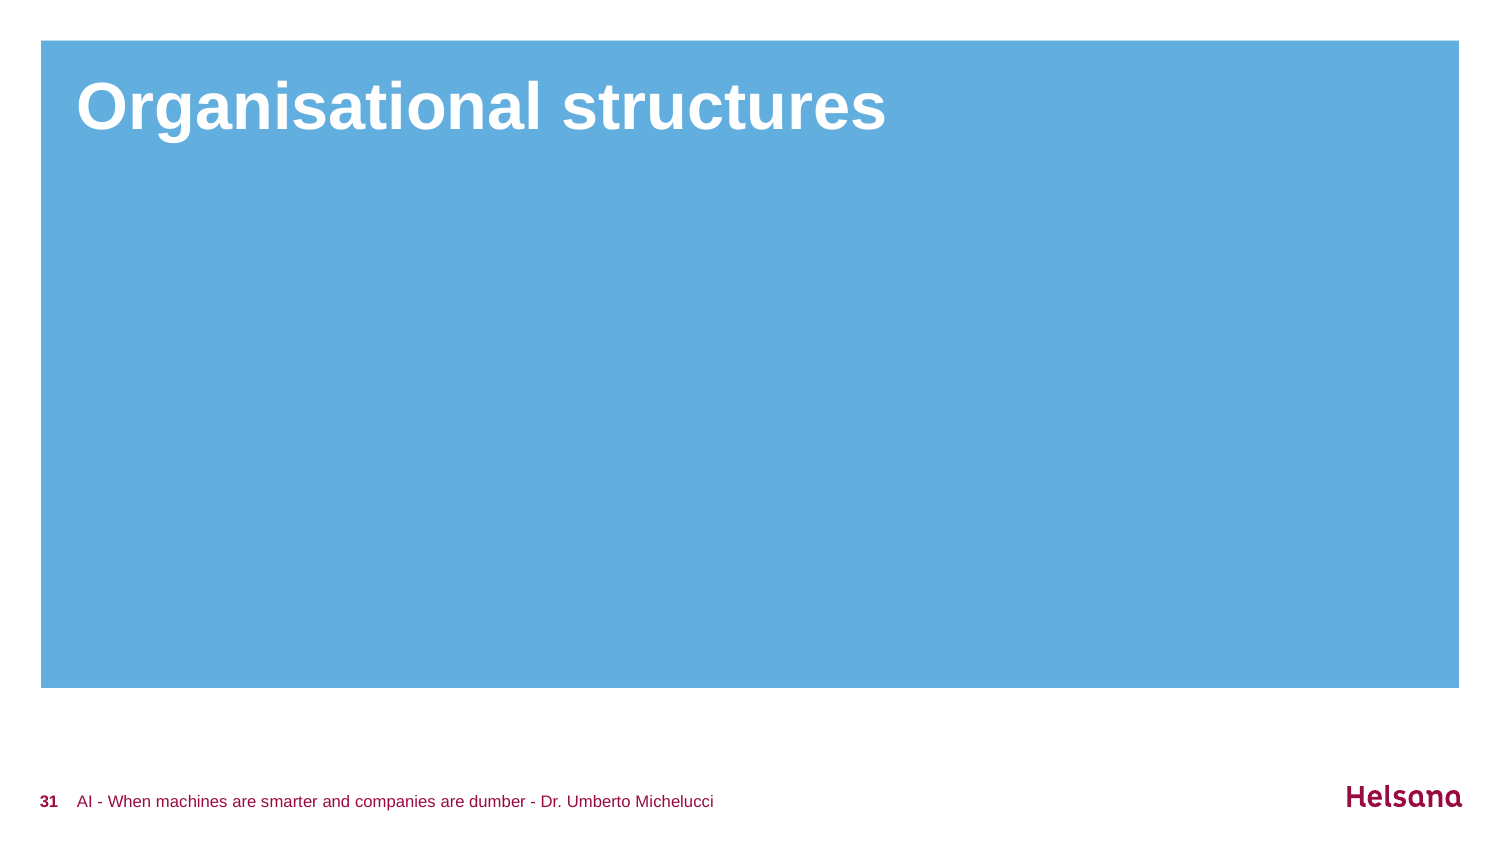

# Organisational structures
31
AI - When machines are smarter and companies are dumber - Dr. Umberto Michelucci